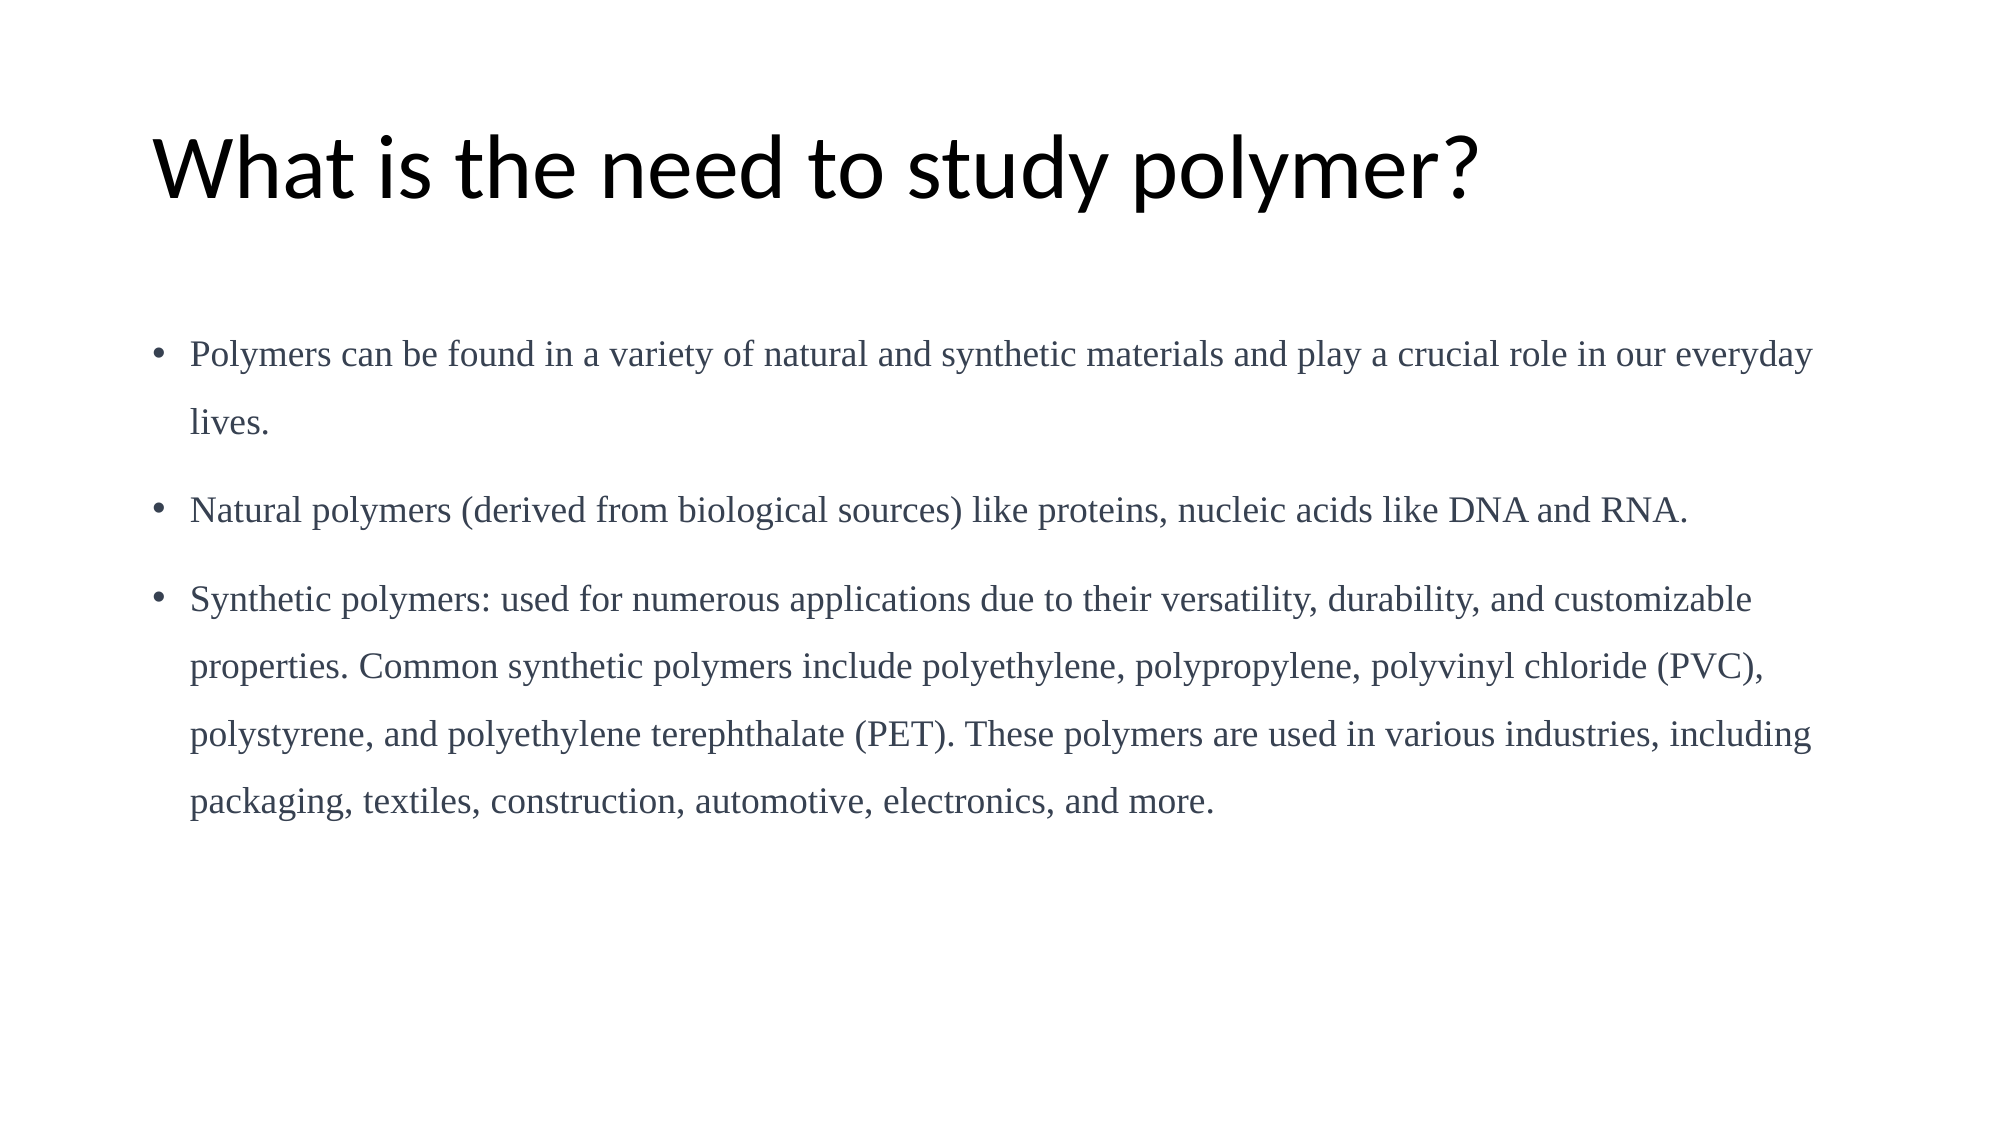

# What is the need to study polymer?
Polymers can be found in a variety of natural and synthetic materials and play a crucial role in our everyday lives.
Natural polymers (derived from biological sources) like proteins, nucleic acids like DNA and RNA.
Synthetic polymers: used for numerous applications due to their versatility, durability, and customizable properties. Common synthetic polymers include polyethylene, polypropylene, polyvinyl chloride (PVC), polystyrene, and polyethylene terephthalate (PET). These polymers are used in various industries, including packaging, textiles, construction, automotive, electronics, and more.